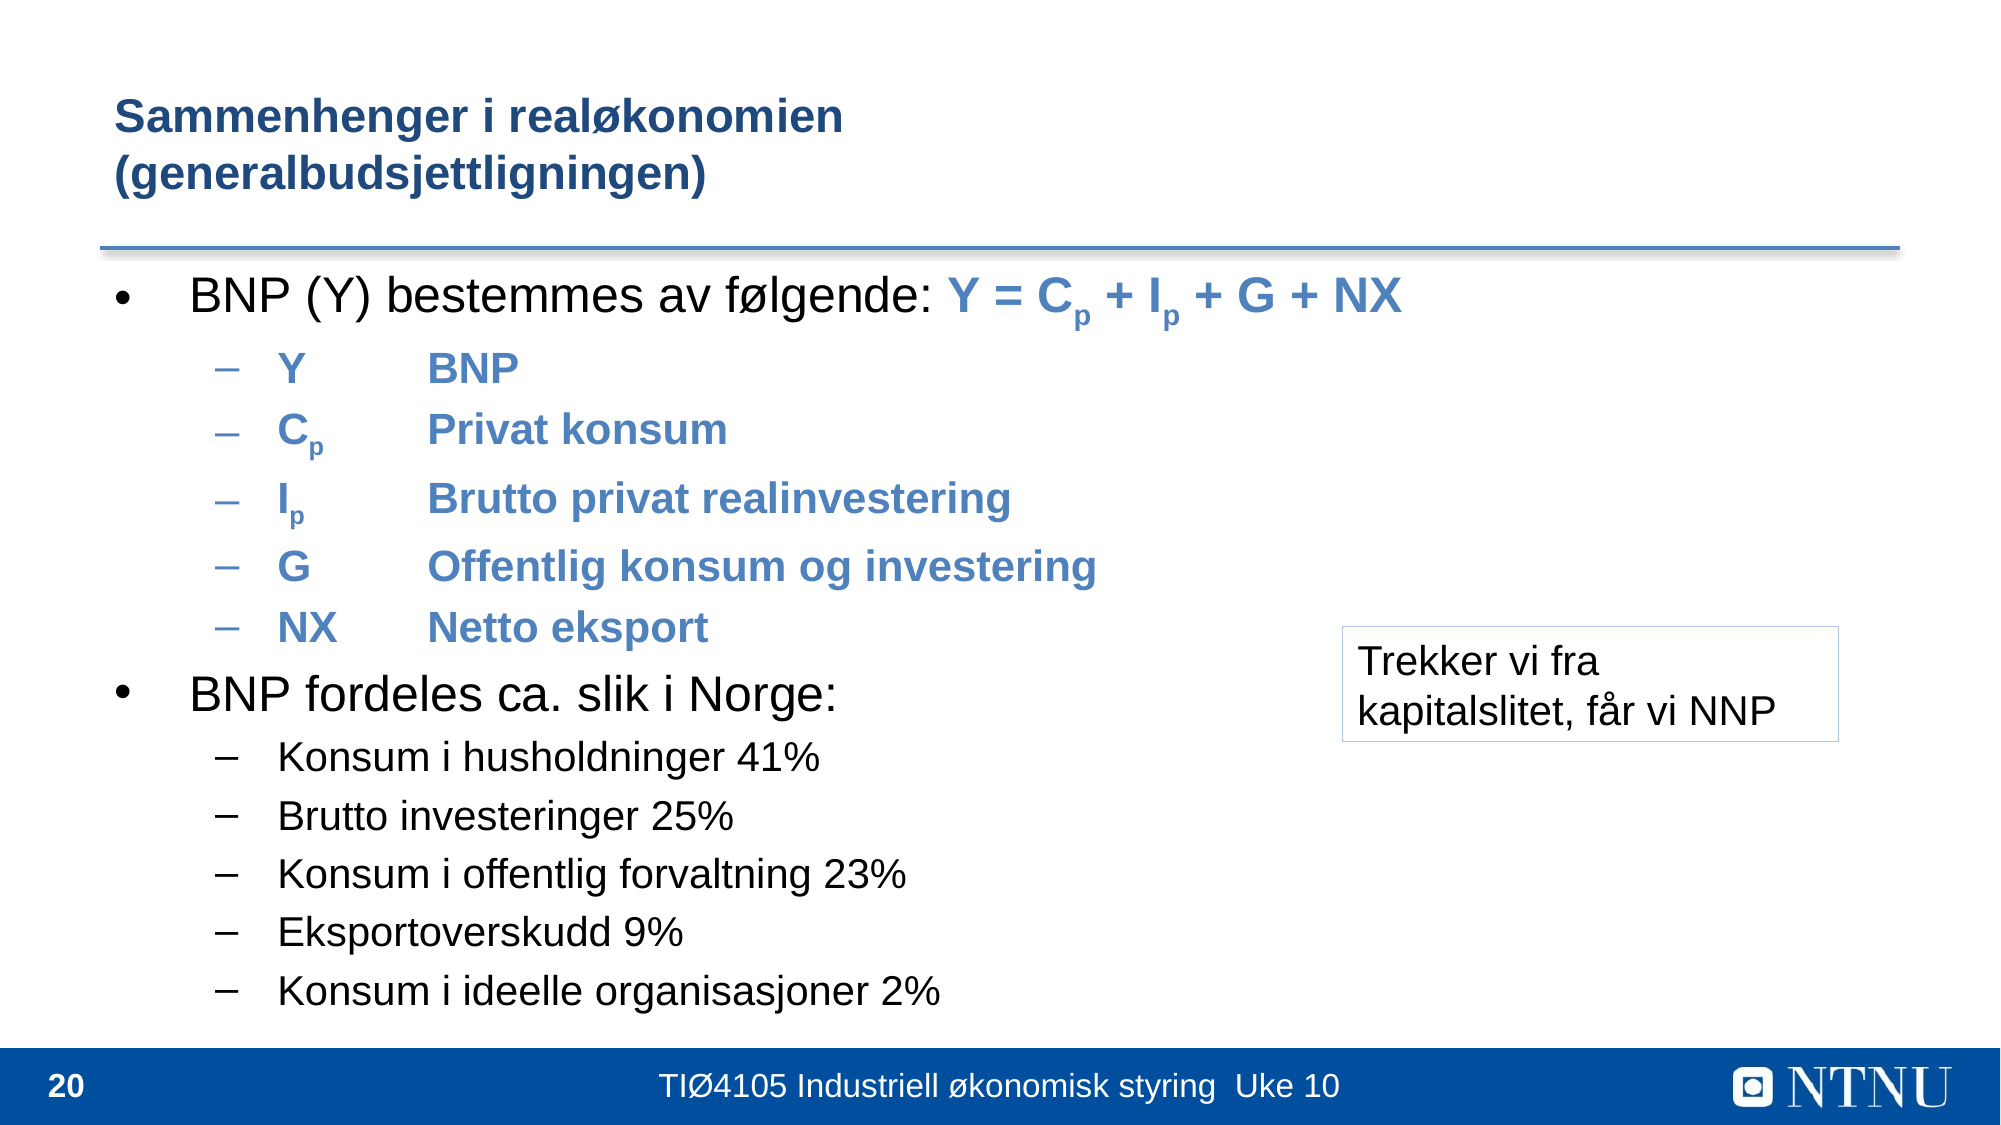

# Sammenhenger i realøkonomien (generalbudsjettligningen)
BNP (Y) bestemmes av følgende: Y = Cp + Ip + G + NX
Y 	BNP
Cp 	Privat konsum
Ip 	Brutto privat realinvestering
G 	Offentlig konsum og investering
NX  	Netto eksport
BNP fordeles ca. slik i Norge:
Konsum i husholdninger 41%
Brutto investeringer 25%
Konsum i offentlig forvaltning 23%
Eksportoverskudd 9%
Konsum i ideelle organisasjoner 2%
Trekker vi fra kapitalslitet, får vi NNP
20
TIØ4105 Industriell økonomisk styring  Uke 10